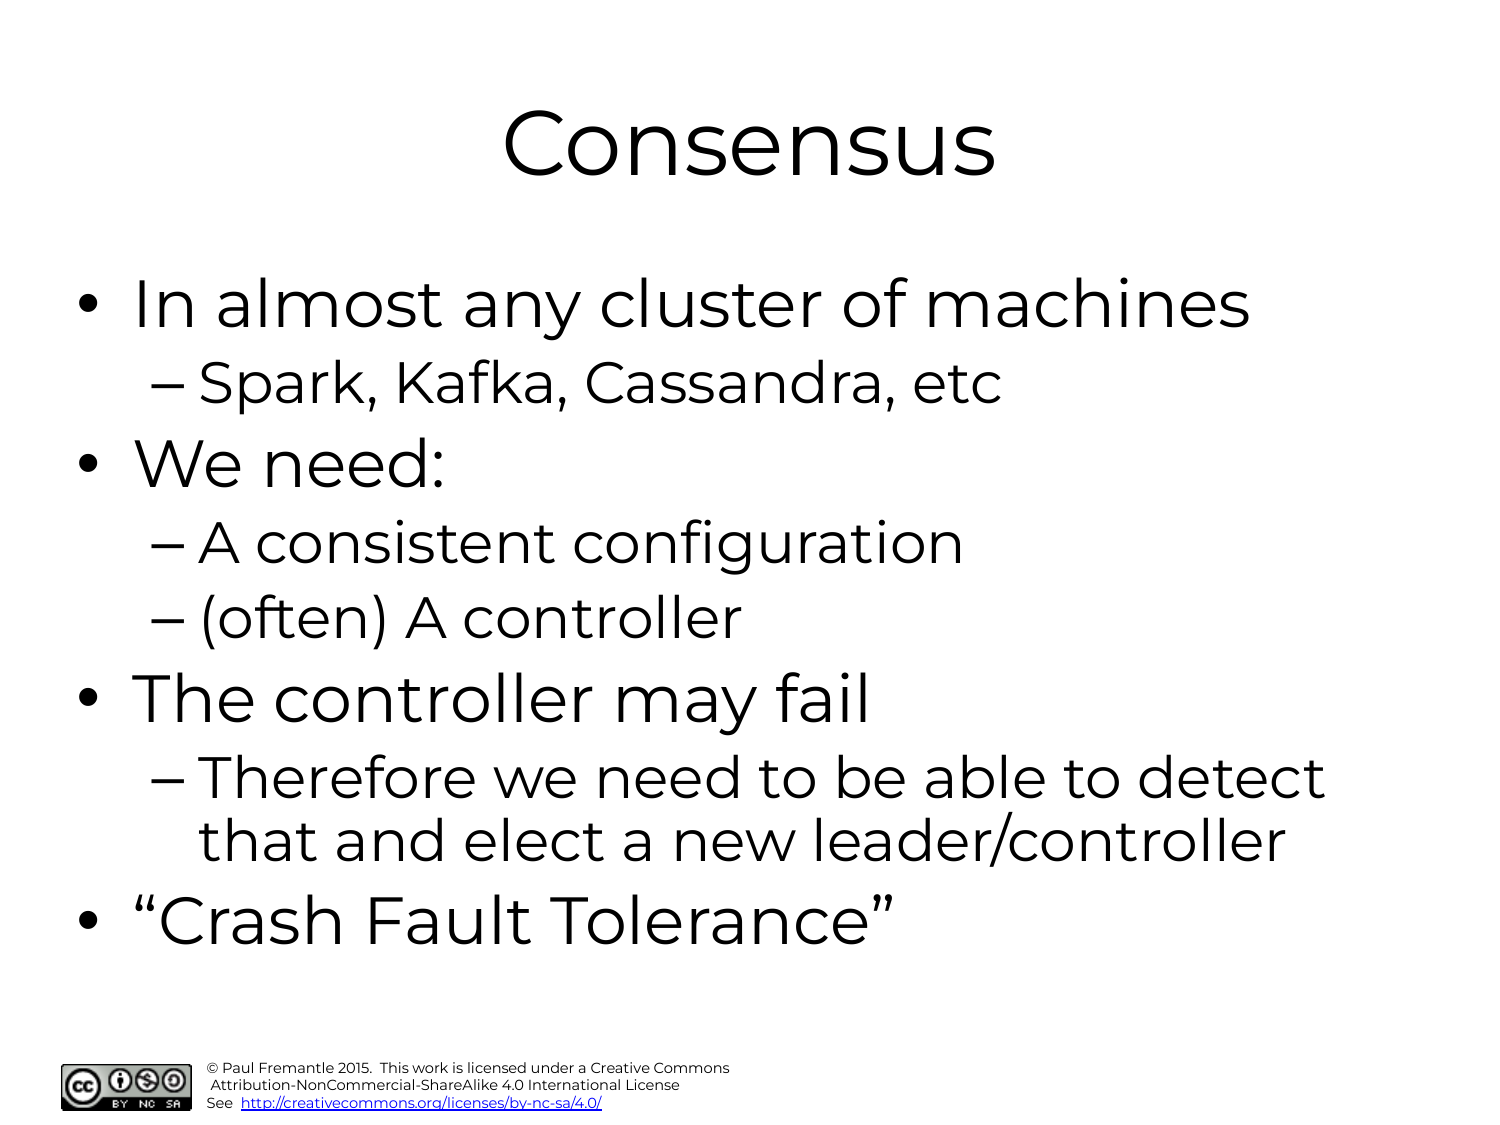

# Consensus
In almost any cluster of machines
Spark, Kafka, Cassandra, etc
We need:
A consistent configuration
(often) A controller
The controller may fail
Therefore we need to be able to detect that and elect a new leader/controller
“Crash Fault Tolerance”